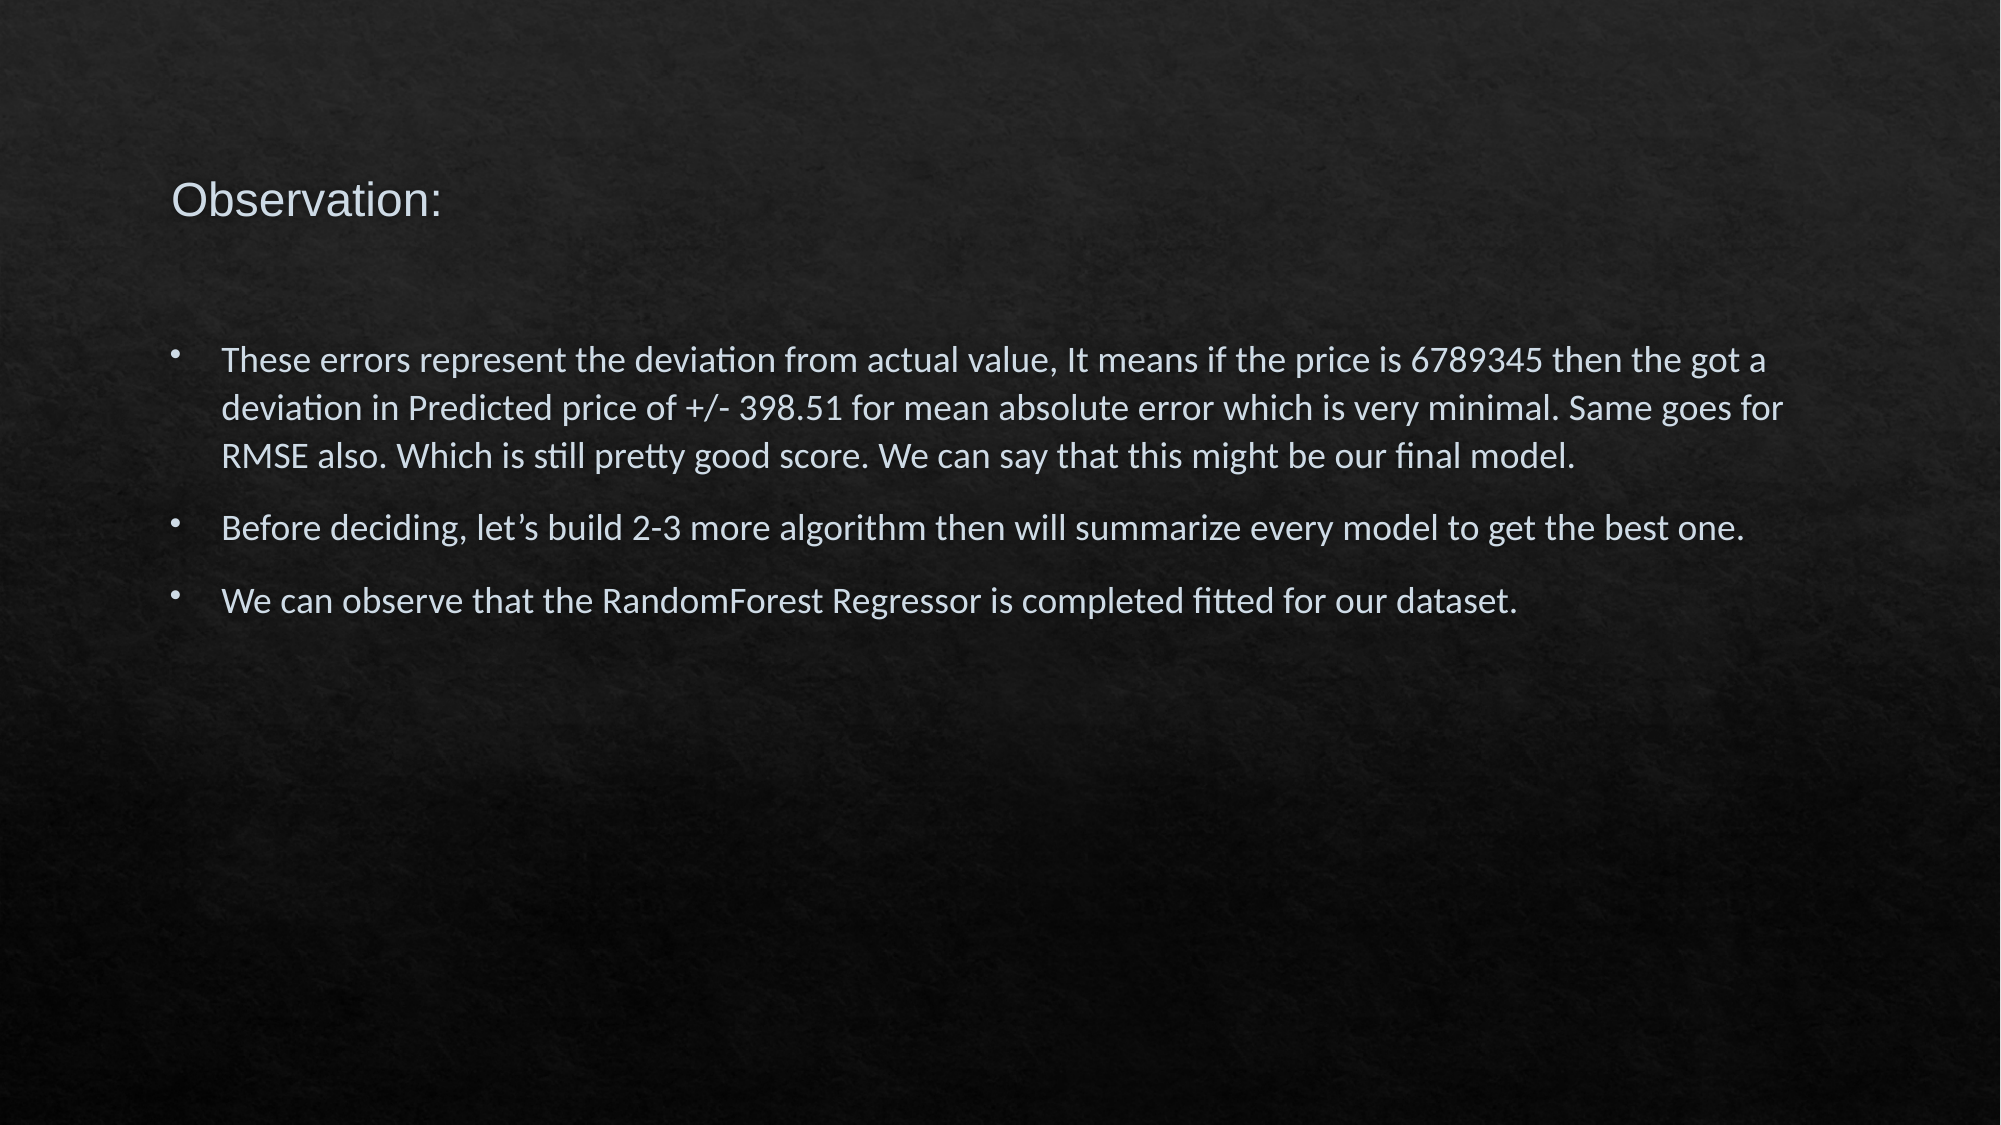

Observation:

These errors represent the deviation from actual value, It means if the price is 6789345 then the got a deviation in Predicted price of +/- 398.51 for mean absolute error which is very minimal. Same goes for RMSE also. Which is still pretty good score. We can say that this might be our final model.
Before deciding, let’s build 2-3 more algorithm then will summarize every model to get the best one.
We can observe that the RandomForest Regressor is completed fitted for our dataset.